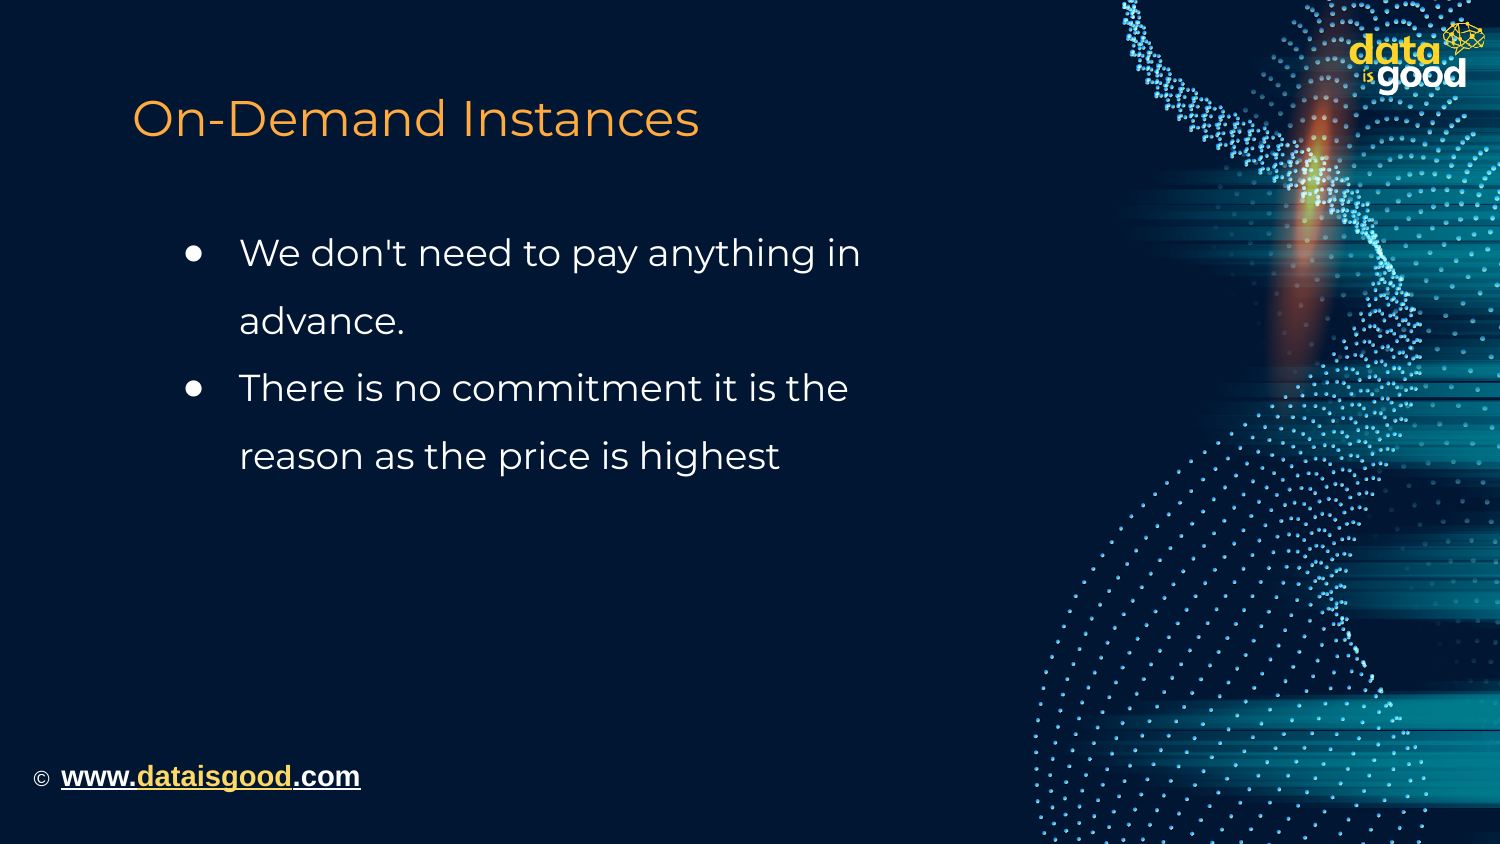

# On-Demand Instances
We don't need to pay anything in advance.
There is no commitment it is the reason as the price is highest